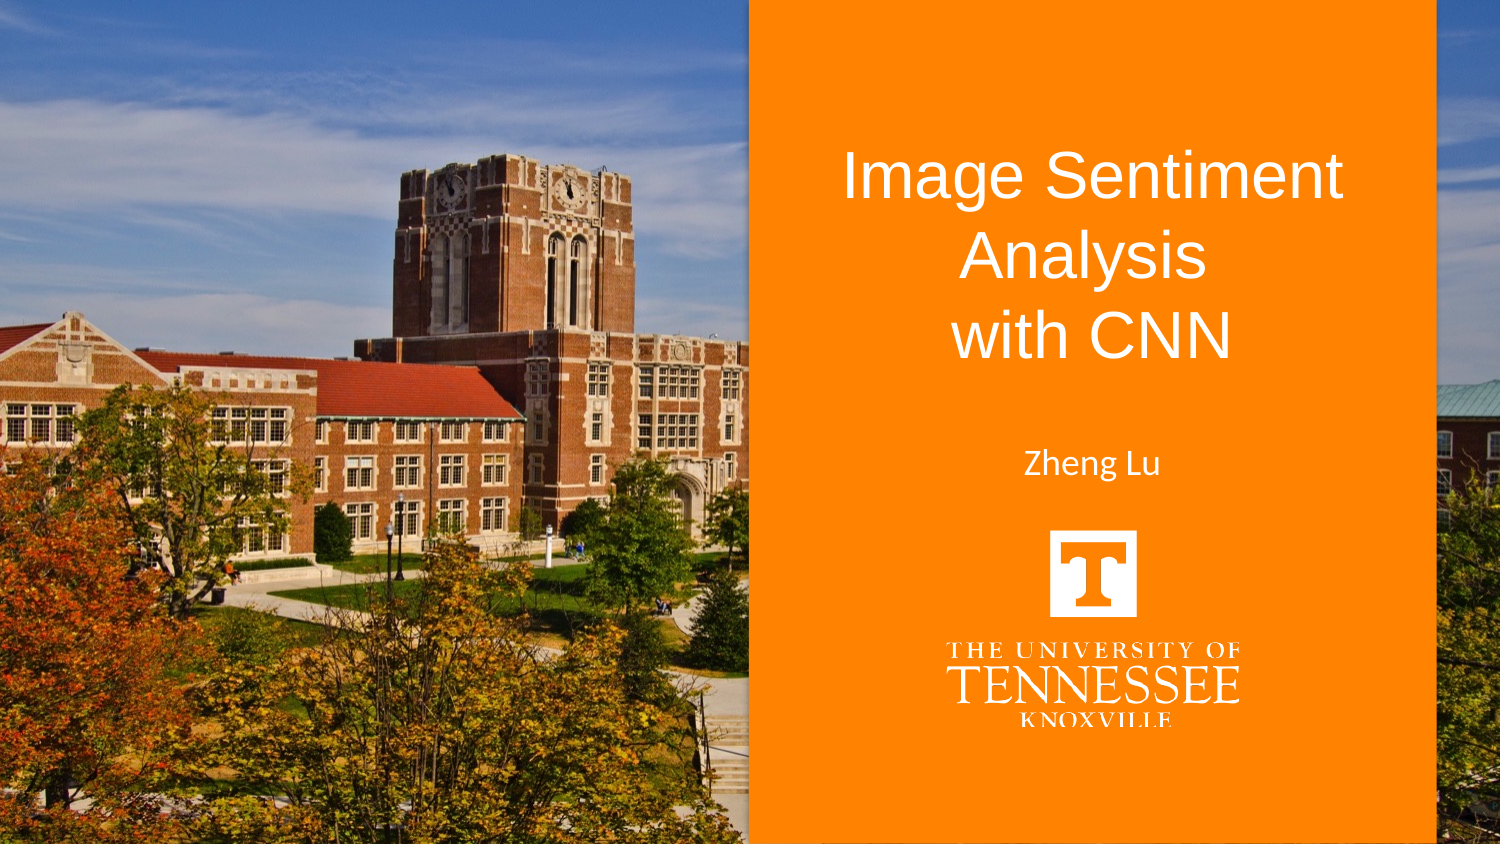

# Image Sentiment Analysis with CNN
Zheng Lu